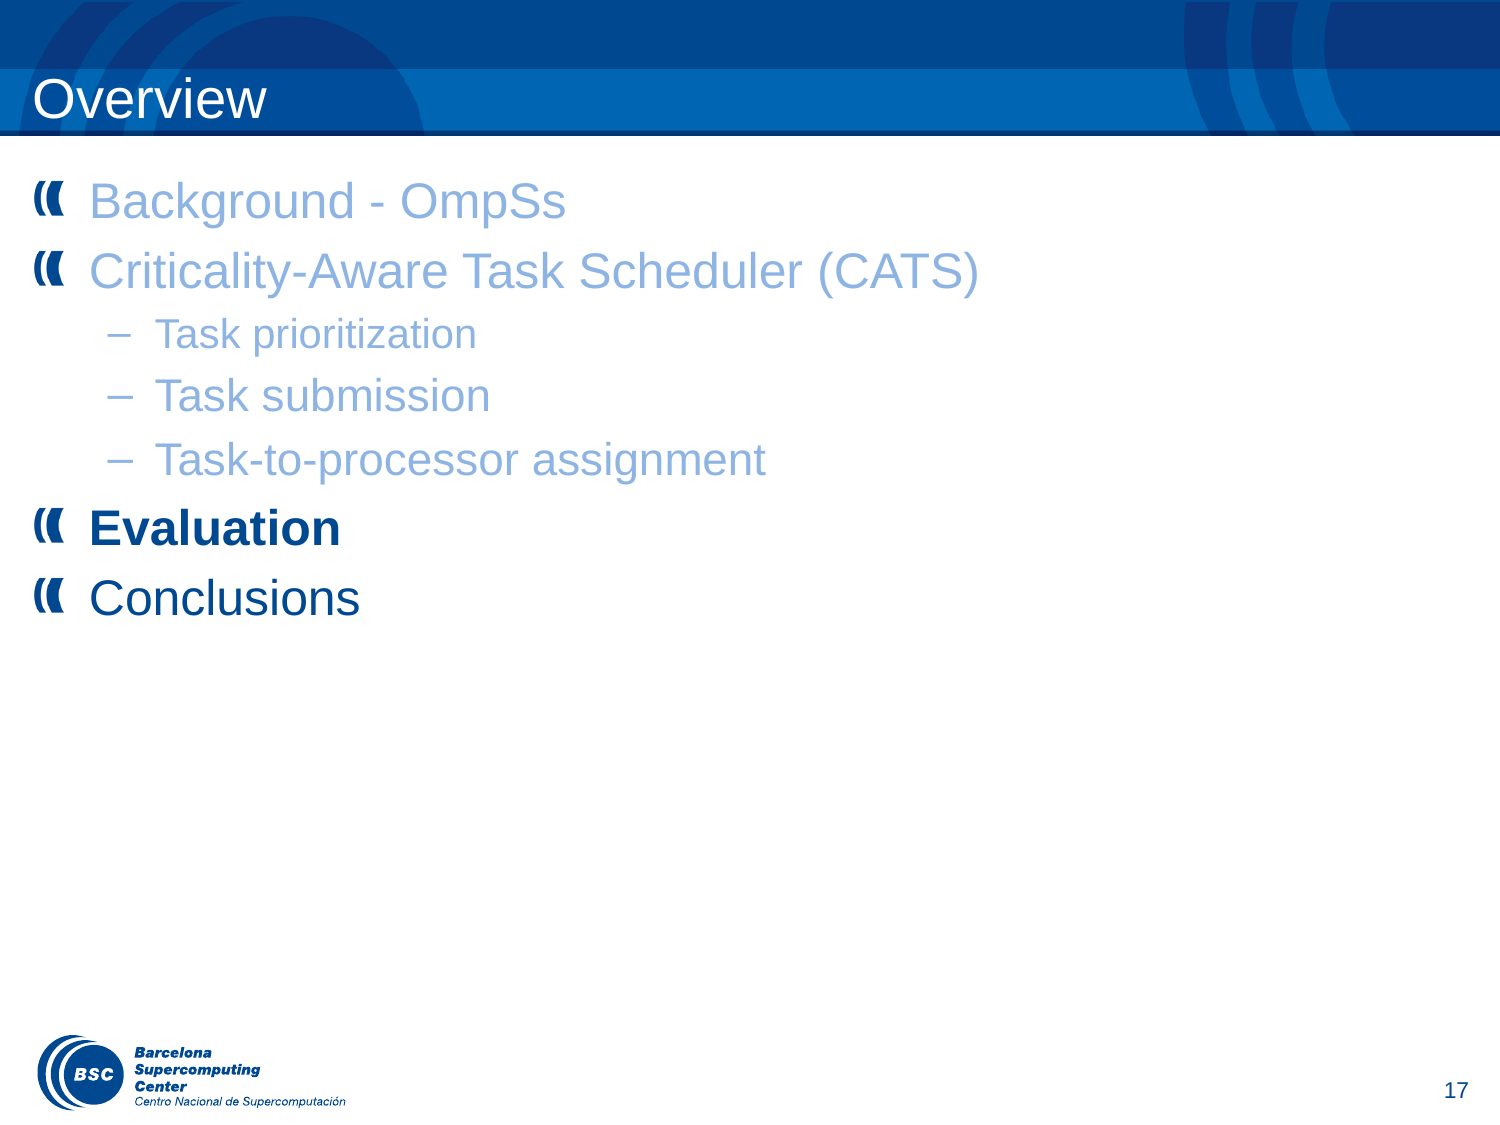

# Overview
Background - OmpSs
Criticality-Aware Task Scheduler (CATS)
Task prioritization
Task submission
Task-to-processor assignment
Evaluation
Conclusions

17